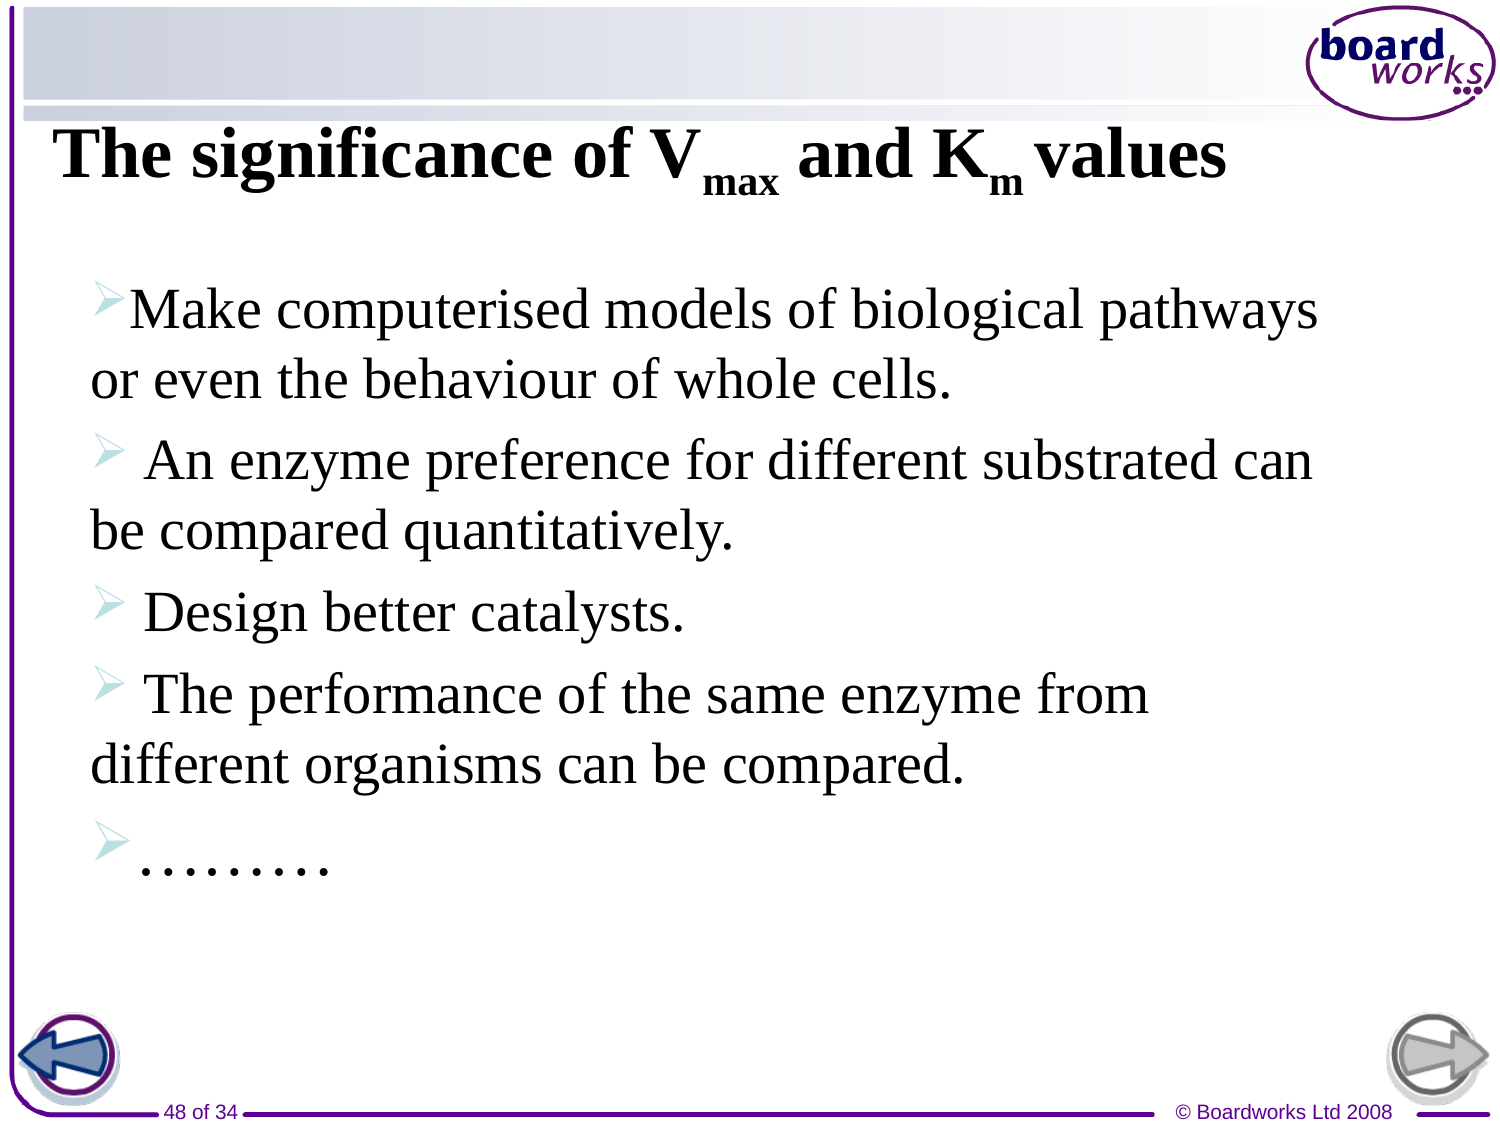

# The significance of Vmax and Km values
Make computerised models of biological pathways or even the behaviour of whole cells.
 An enzyme preference for different substrated can be compared quantitatively.
 Design better catalysts.
 The performance of the same enzyme from different organisms can be compared.
………